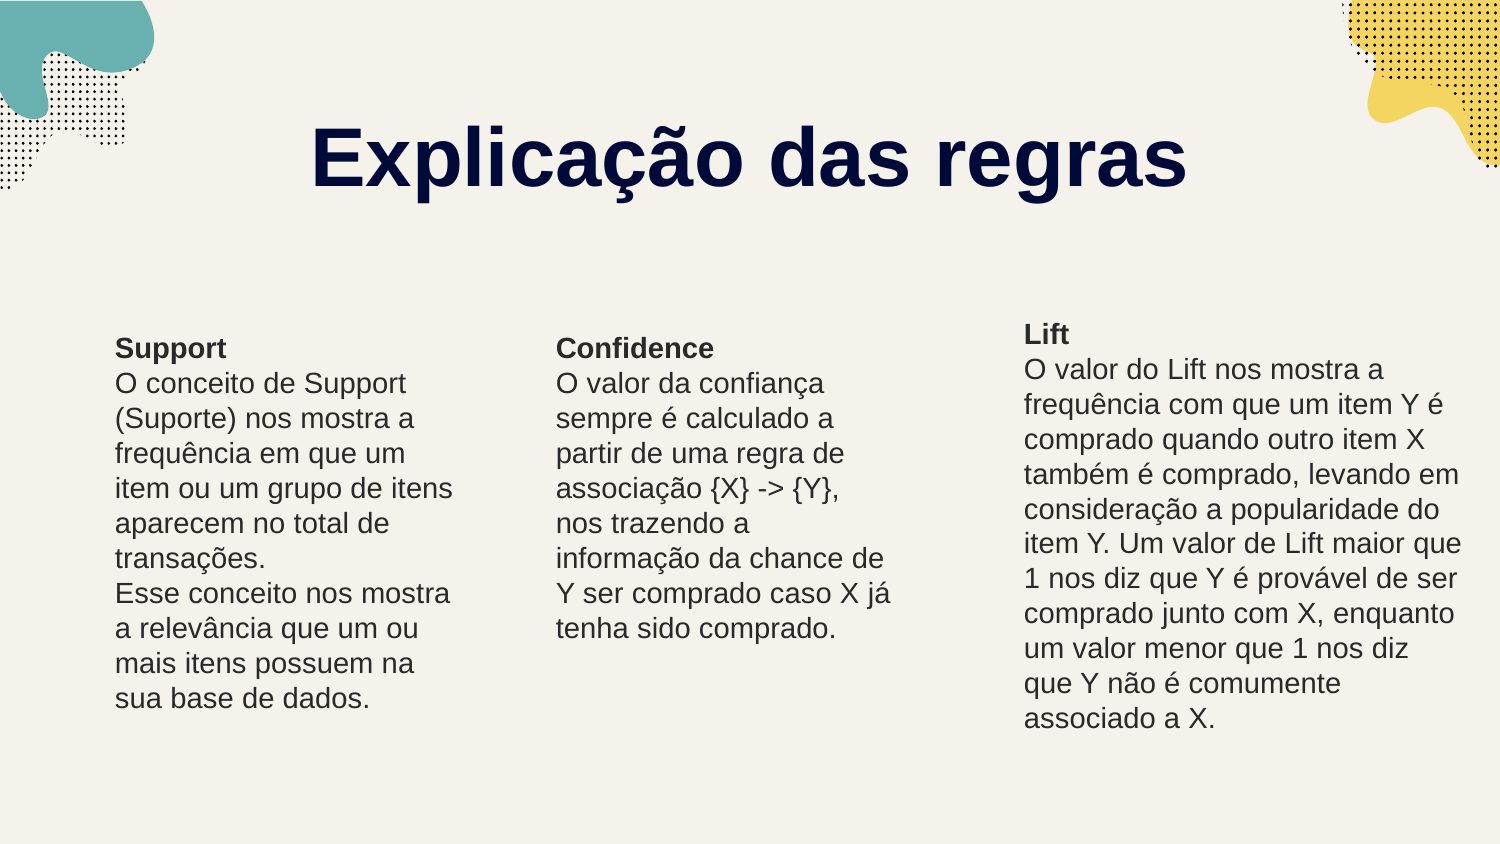

# Explicação das regras
Lift
O valor do Lift nos mostra a frequência com que um item Y é comprado quando outro item X também é comprado, levando em consideração a popularidade do item Y. Um valor de Lift maior que 1 nos diz que Y é provável de ser comprado junto com X, enquanto um valor menor que 1 nos diz que Y não é comumente associado a X.
Support
O conceito de Support (Suporte) nos mostra a frequência em que um item ou um grupo de itens aparecem no total de transações.
Esse conceito nos mostra a relevância que um ou mais itens possuem na sua base de dados.

Confidence
O valor da confiança sempre é calculado a partir de uma regra de associação {X} -> {Y}, nos trazendo a informação da chance de Y ser comprado caso X já tenha sido comprado.